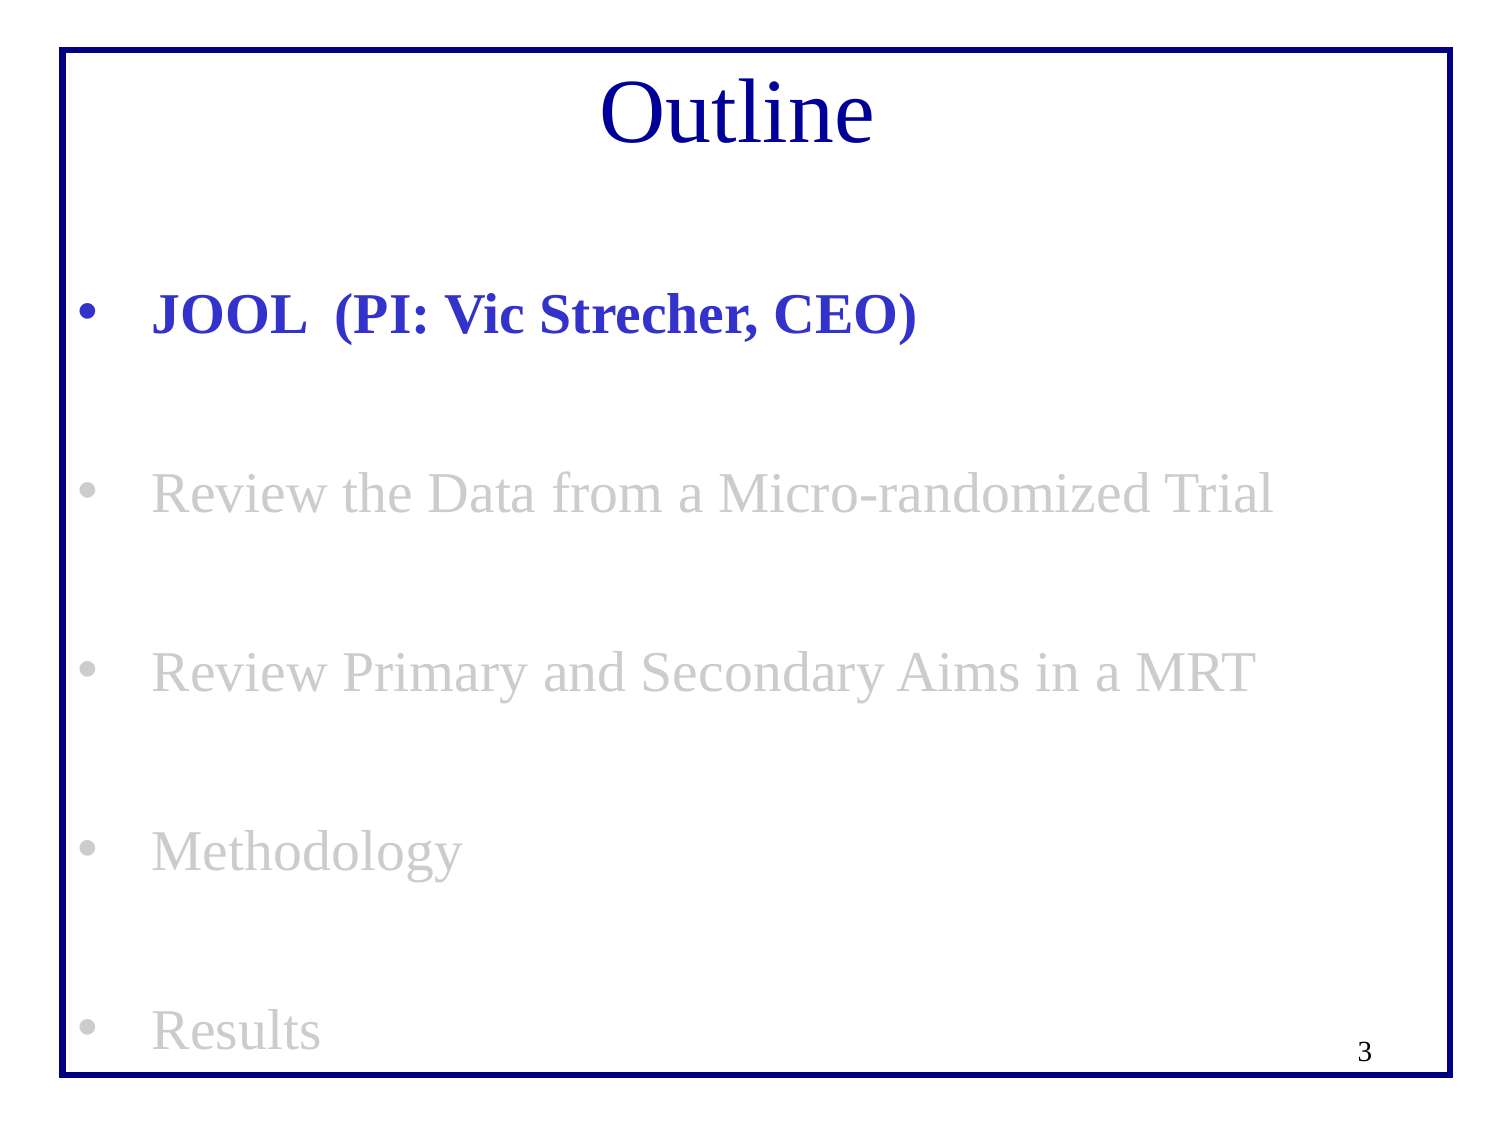

# Outline

JOOL  (PI: Vic Strecher, CEO)

Review the Data from a Micro-randomized Trial

Review Primary and Secondary Aims in a MRT

Methodology

Results

3